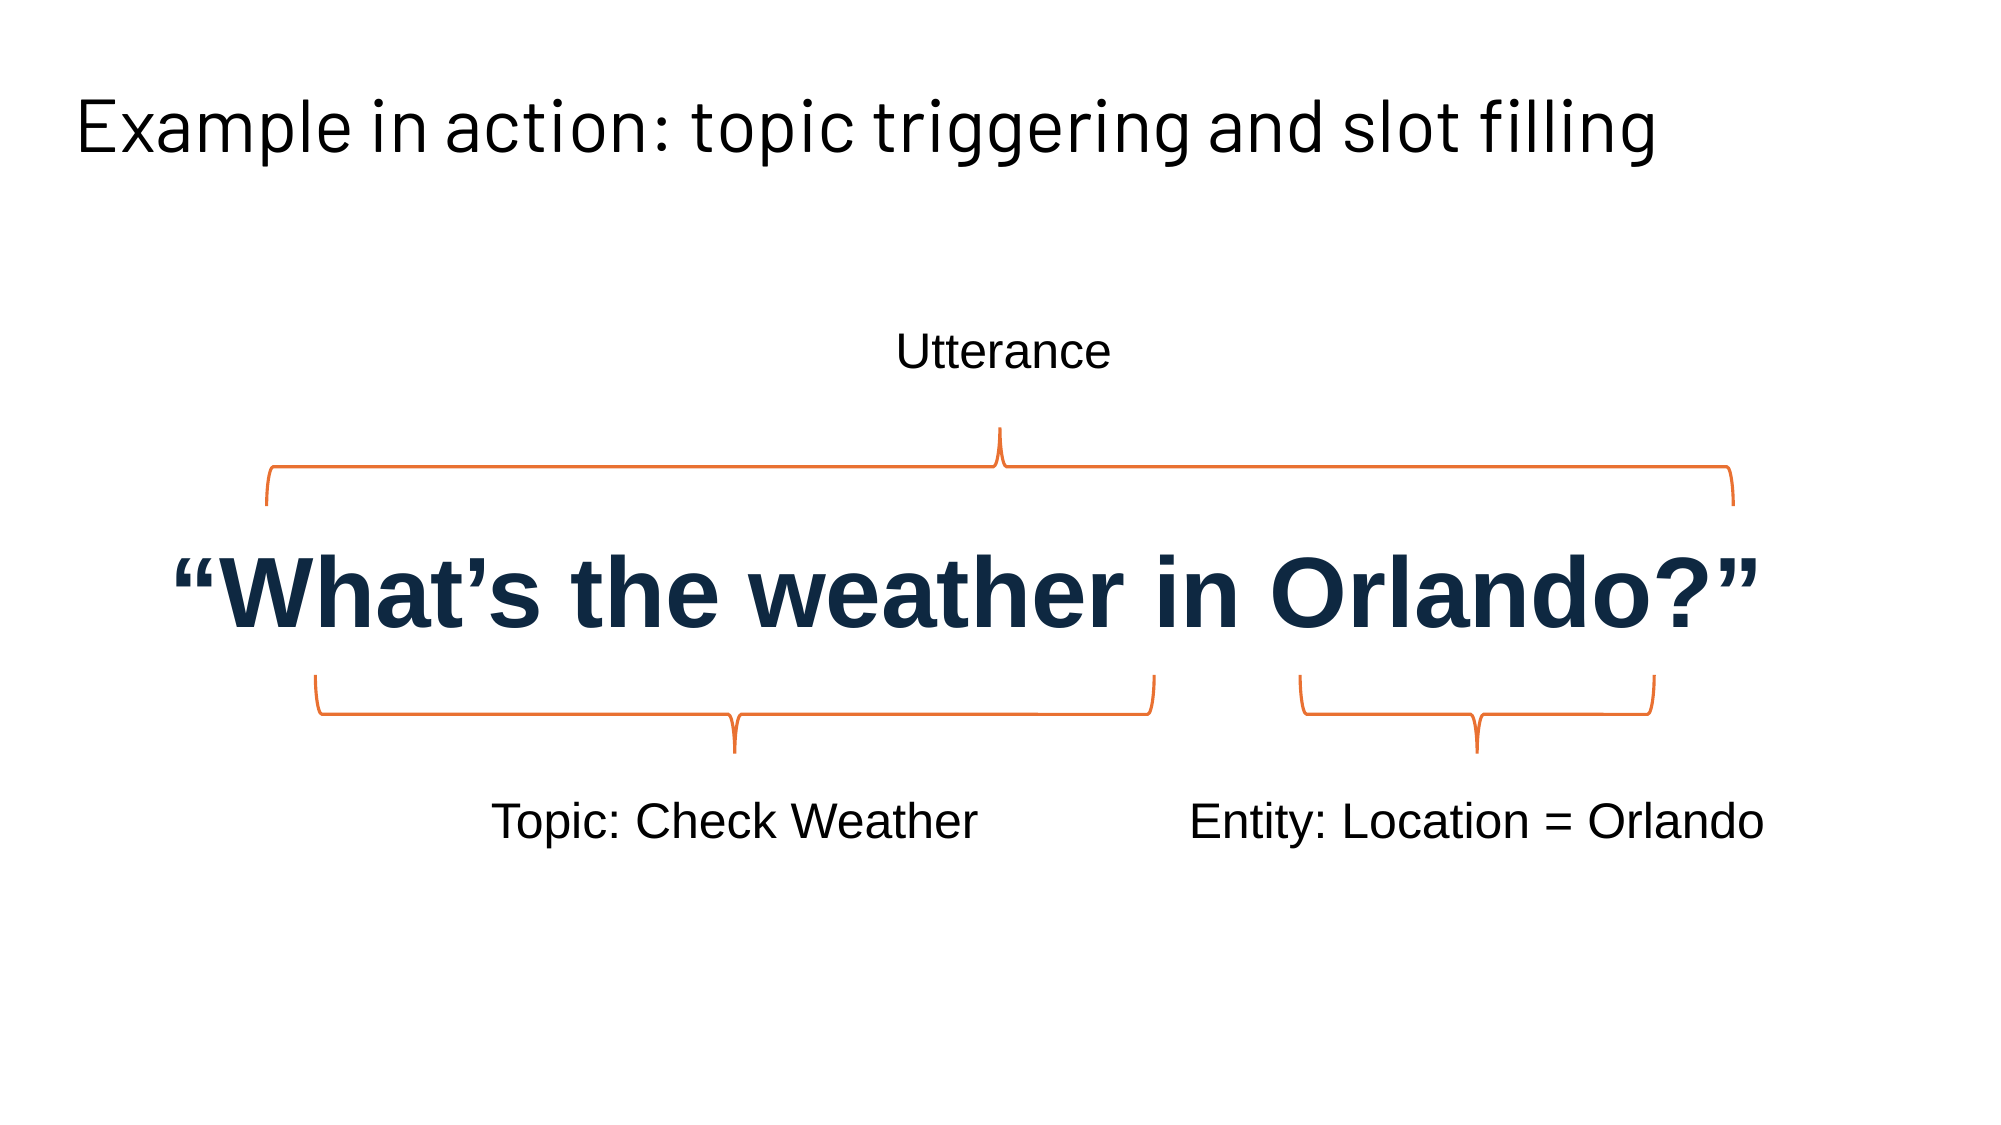

# Example in action: topic triggering and slot filling

Utterance
“What’s the weather in Orlando?”

Topic: Check Weather
Entity: Location = Orlando